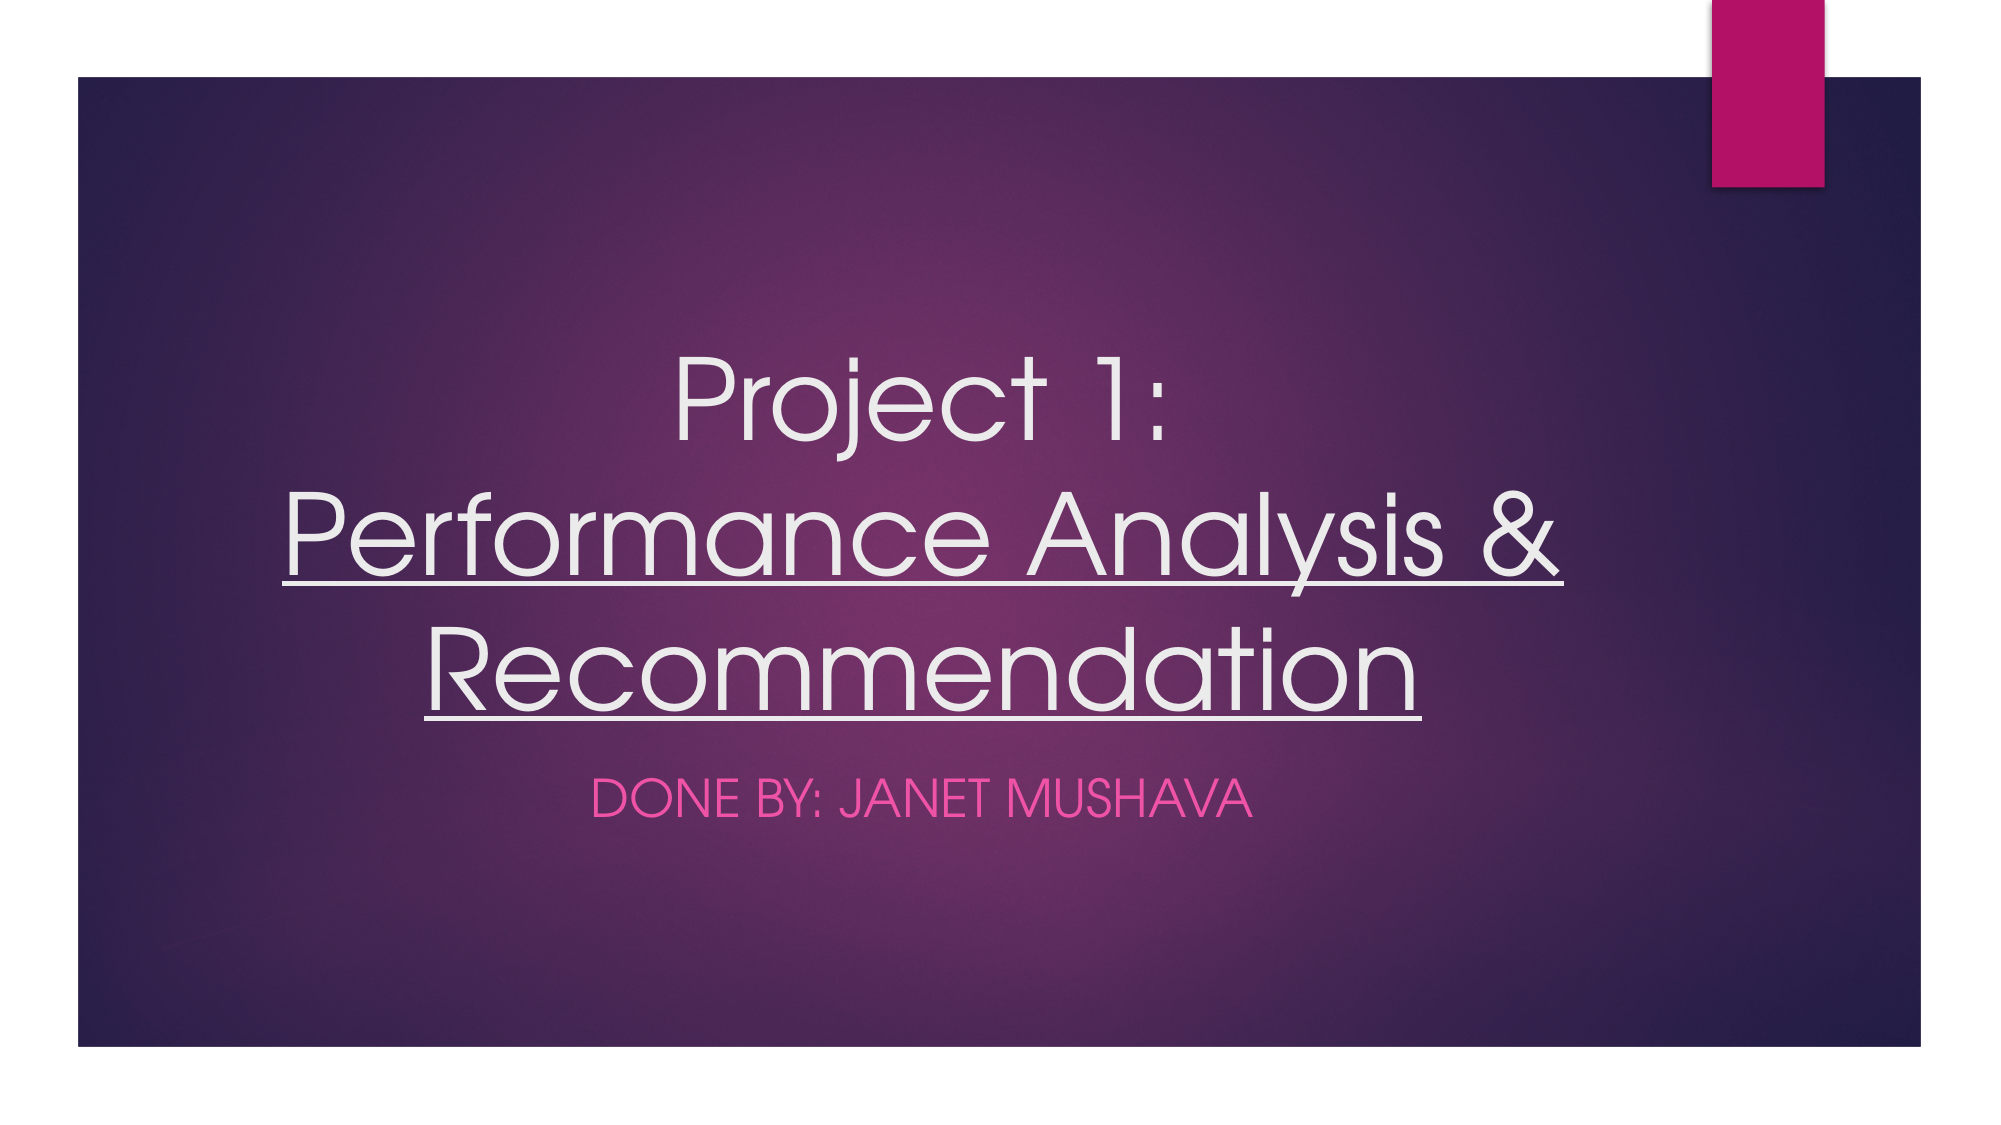

# Project 1: Performance Analysis & Recommendation
done BY: Janet mushava